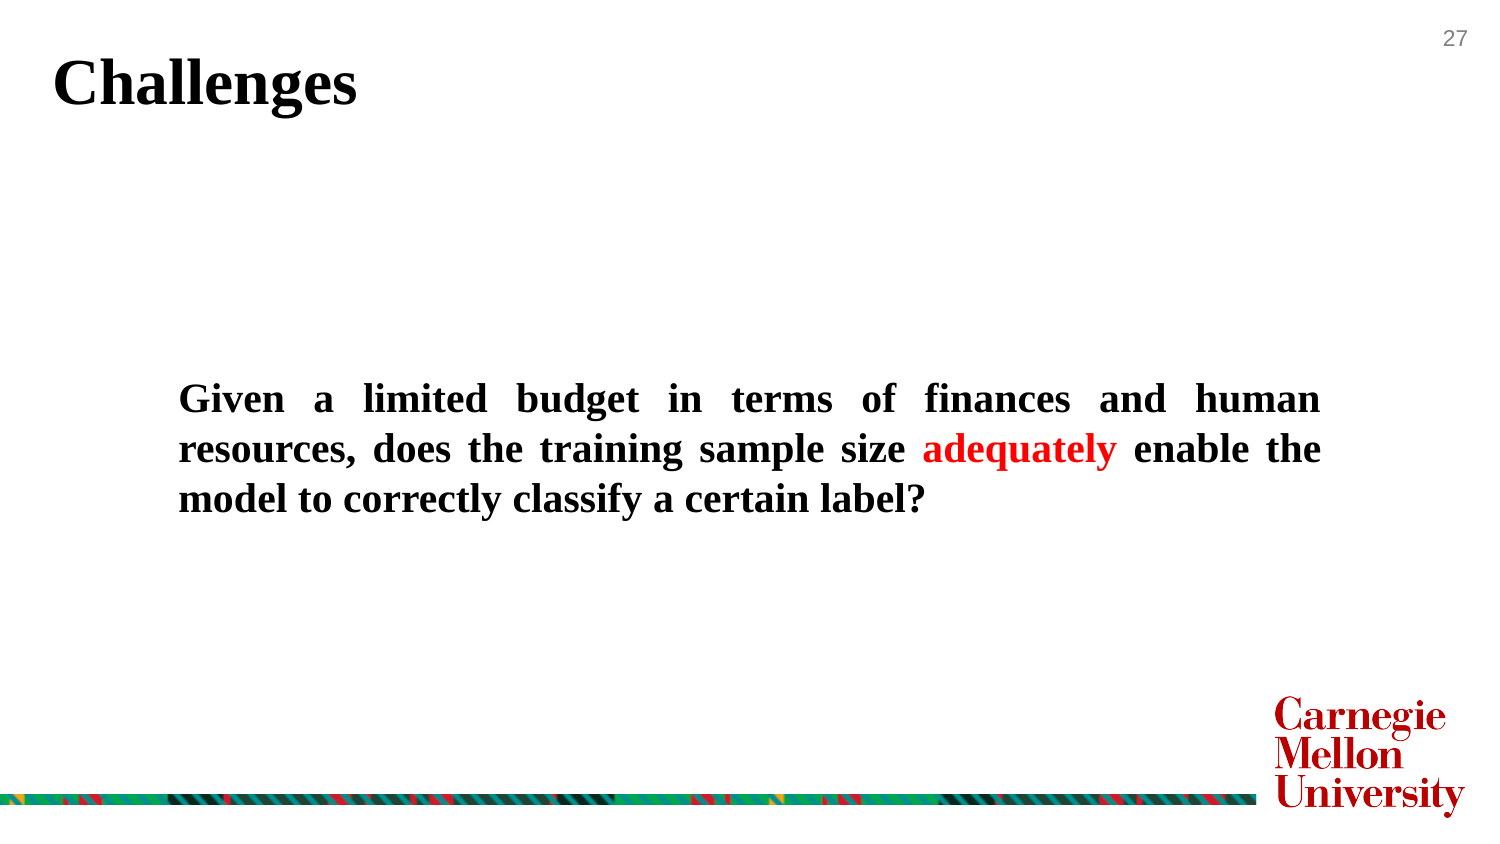

Challenges
Given a limited budget in terms of finances and human resources, does the training sample size adequately enable the model to correctly classify a certain label?